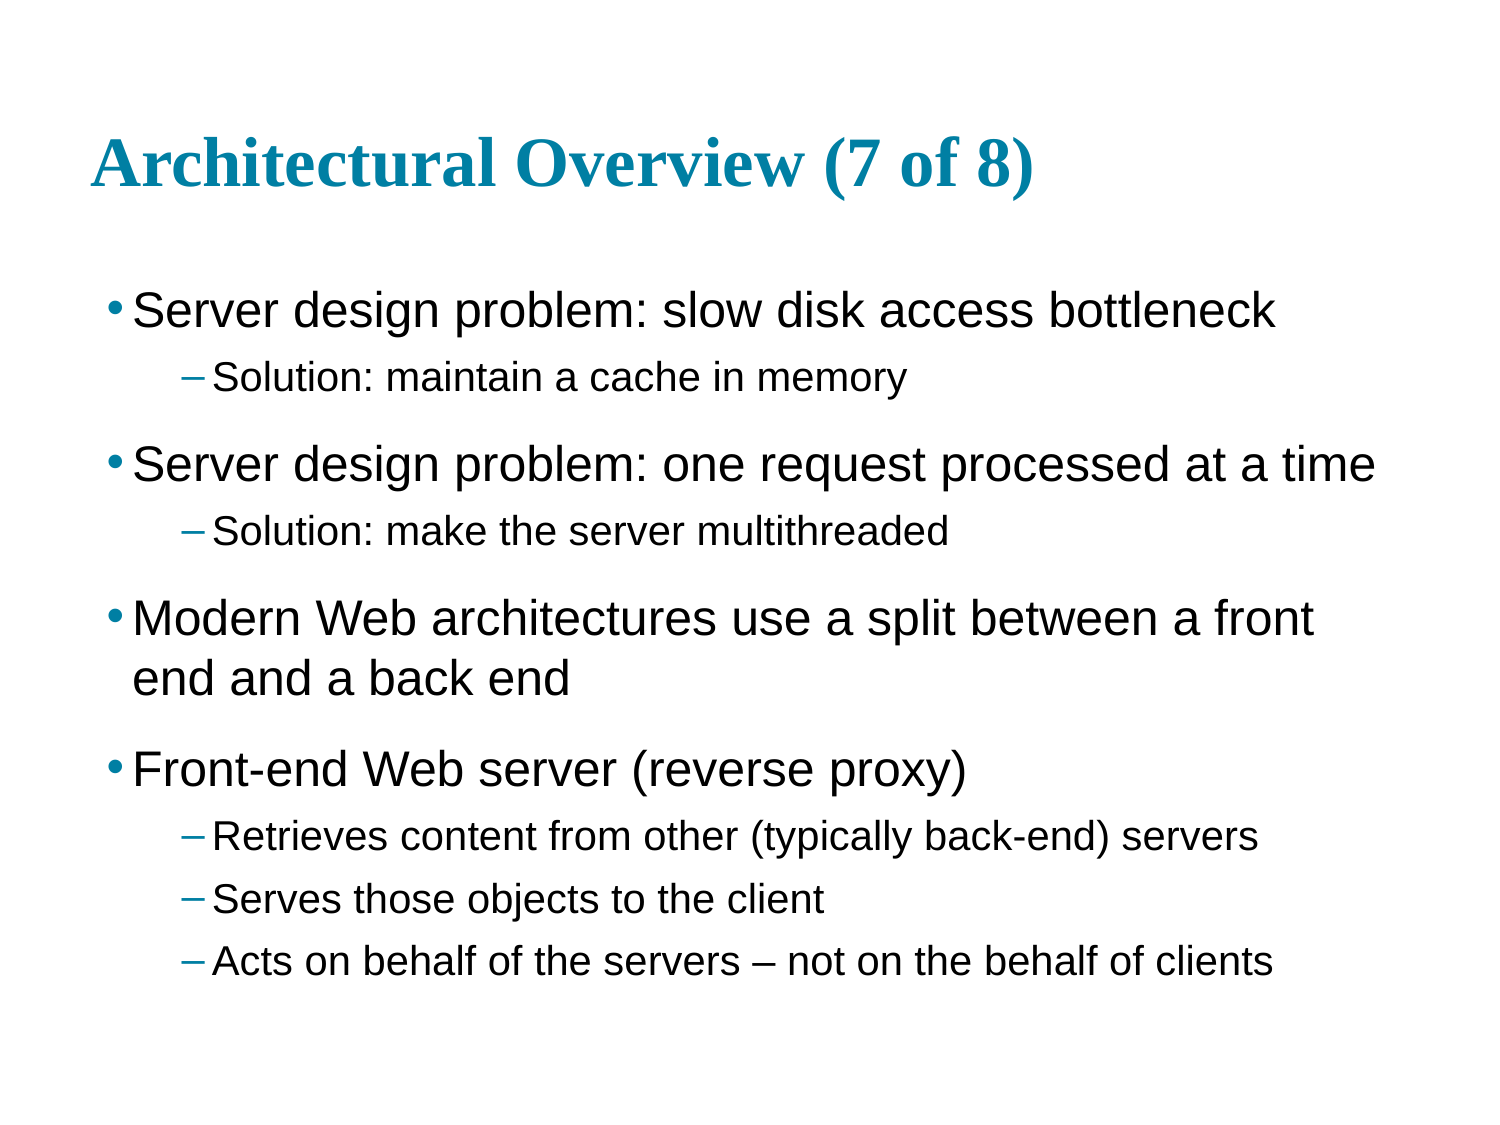

# Architectural Overview (7 of 8)
Server design problem: slow disk access bottleneck
Solution: maintain a cache in memory
Server design problem: one request processed at a time
Solution: make the server multithreaded
Modern Web architectures use a split between a front end and a back end
Front-end Web server (reverse proxy)
Retrieves content from other (typically back-end) servers
Serves those objects to the client
Acts on behalf of the servers – not on the behalf of clients